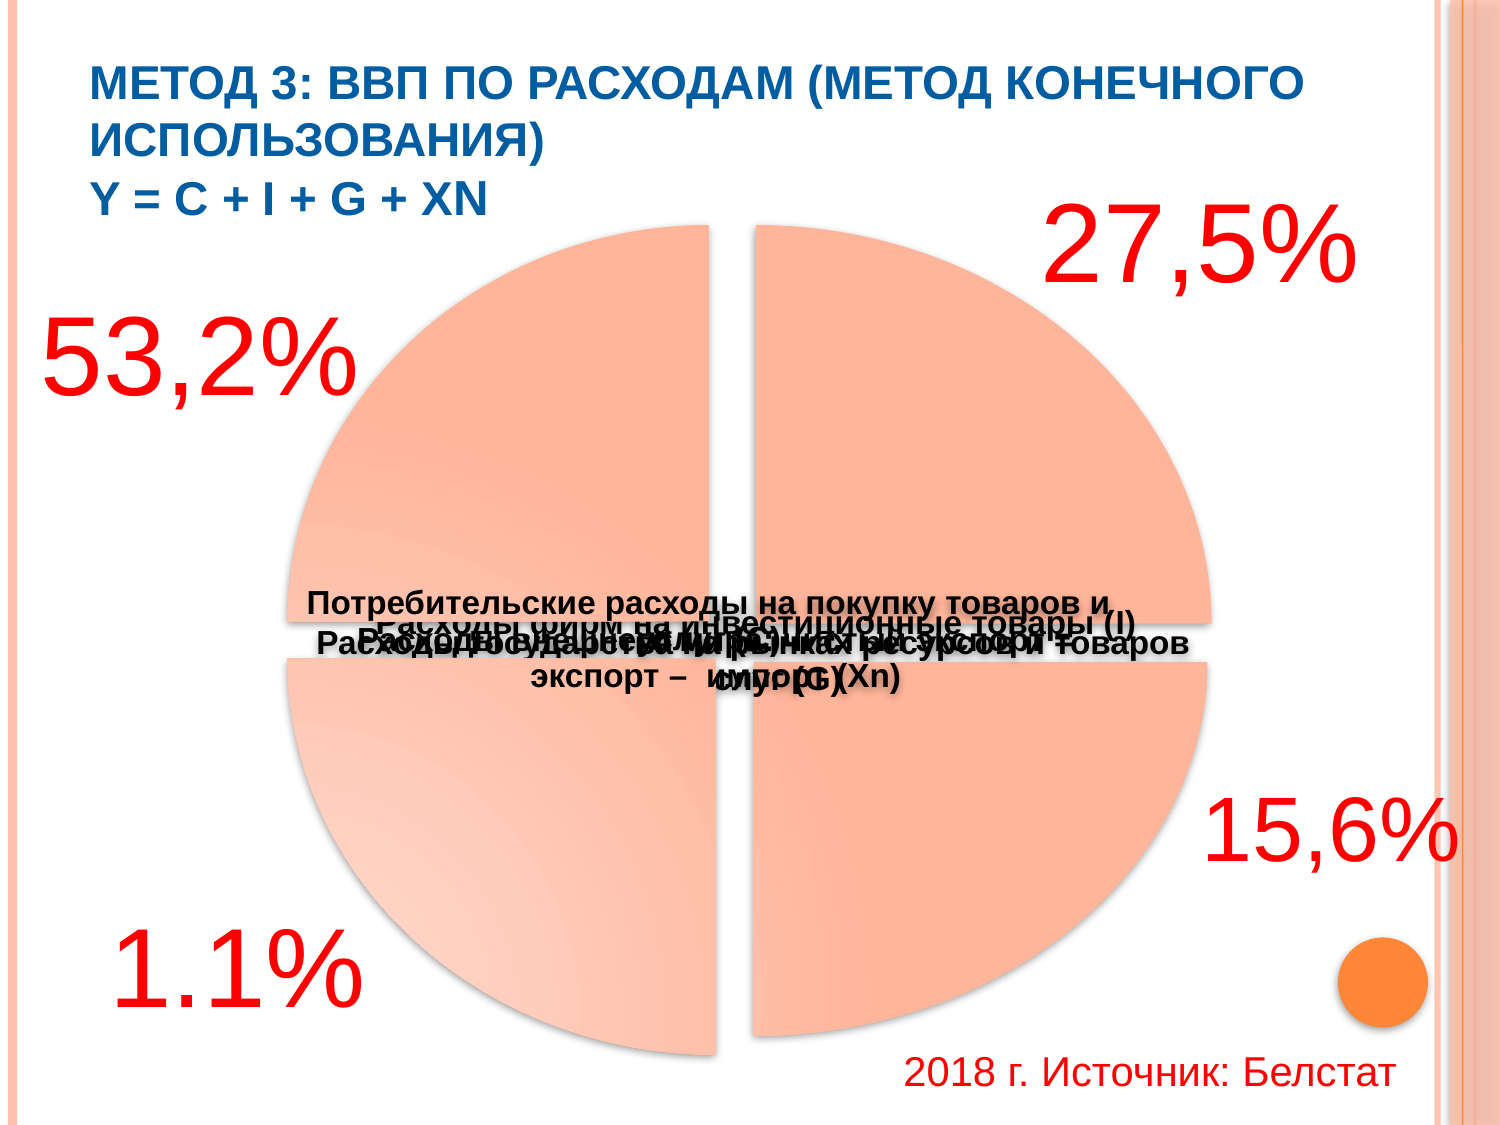

# Метод 3: ВВП по расходам (метод конечного использования) Y = C + I + G + Xn
Расходы фирм на инвестиционные товары (I)
Расходы государства на рынках ресурсов и товаров и услуг (G)
Расходы внешнего мира: чистый экспорт = экспорт –  импорт (Xn)
Потребительские расходы на покупку товаров и услуг (С)
27,5%
53,2%
15,6%
1.1%
2018 г. Источник: Белстат